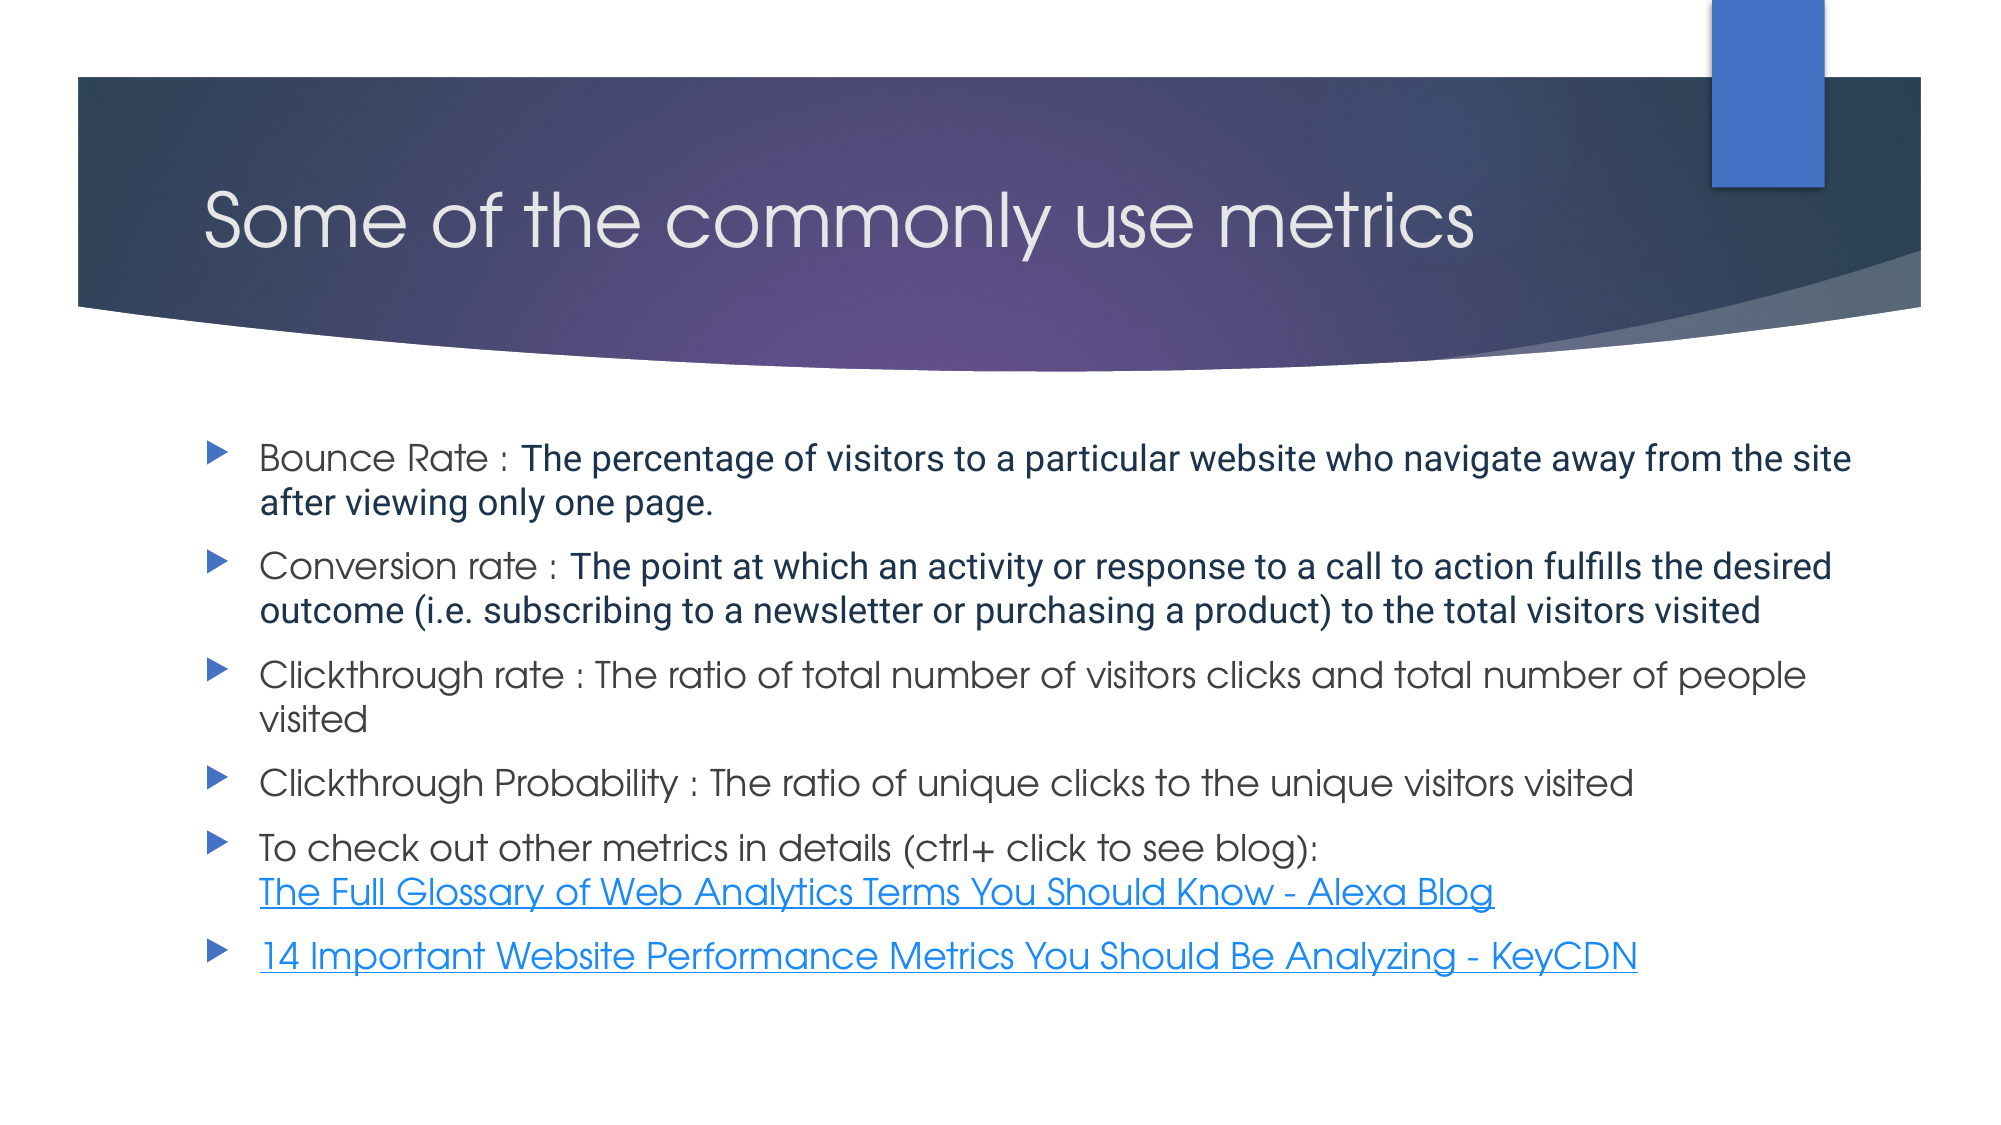

# Some of the commonly use metrics
Bounce Rate : The percentage of visitors to a particular website who navigate away from the site after viewing only one page.
Conversion rate : The point at which an activity or response to a call to action fulfills the desired outcome (i.e. subscribing to a newsletter or purchasing a product) to the total visitors visited
Clickthrough rate : The ratio of total number of visitors clicks and total number of people visited
Clickthrough Probability : The ratio of unique clicks to the unique visitors visited
To check out other metrics in details (ctrl+ click to see blog): The Full Glossary of Web Analytics Terms You Should Know - Alexa Blog
14 Important Website Performance Metrics You Should Be Analyzing - KeyCDN